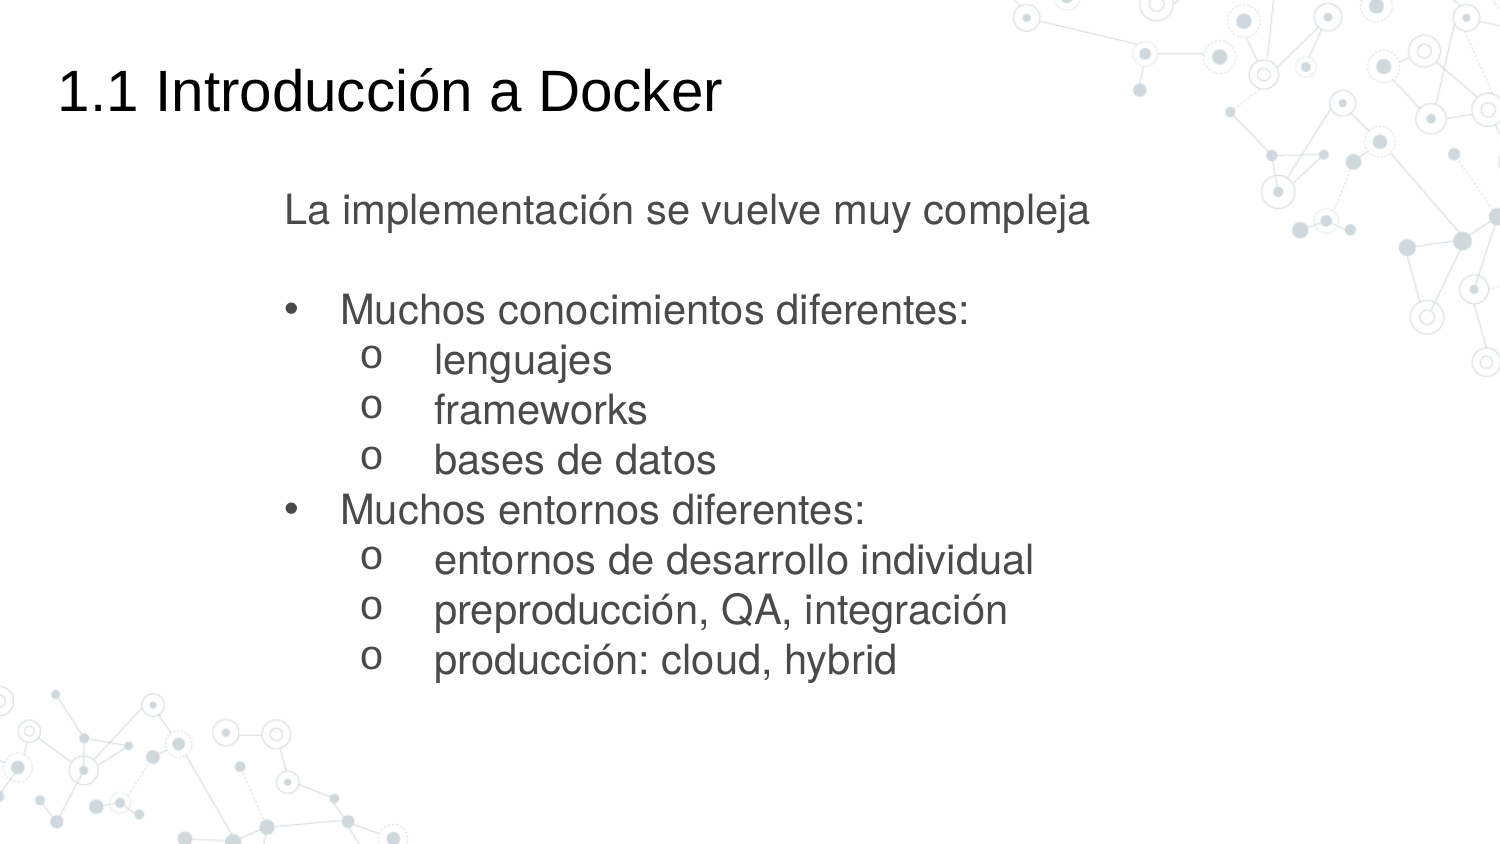

1.1 Introducción a Docker

La implementación se vuelve muy compleja

Muchos conocimientos diferentes:
lenguajes
frameworks
bases de datos
Muchos entornos diferentes:
entornos de desarrollo individual
preproducción, QA, integración
producción: cloud, hybrid